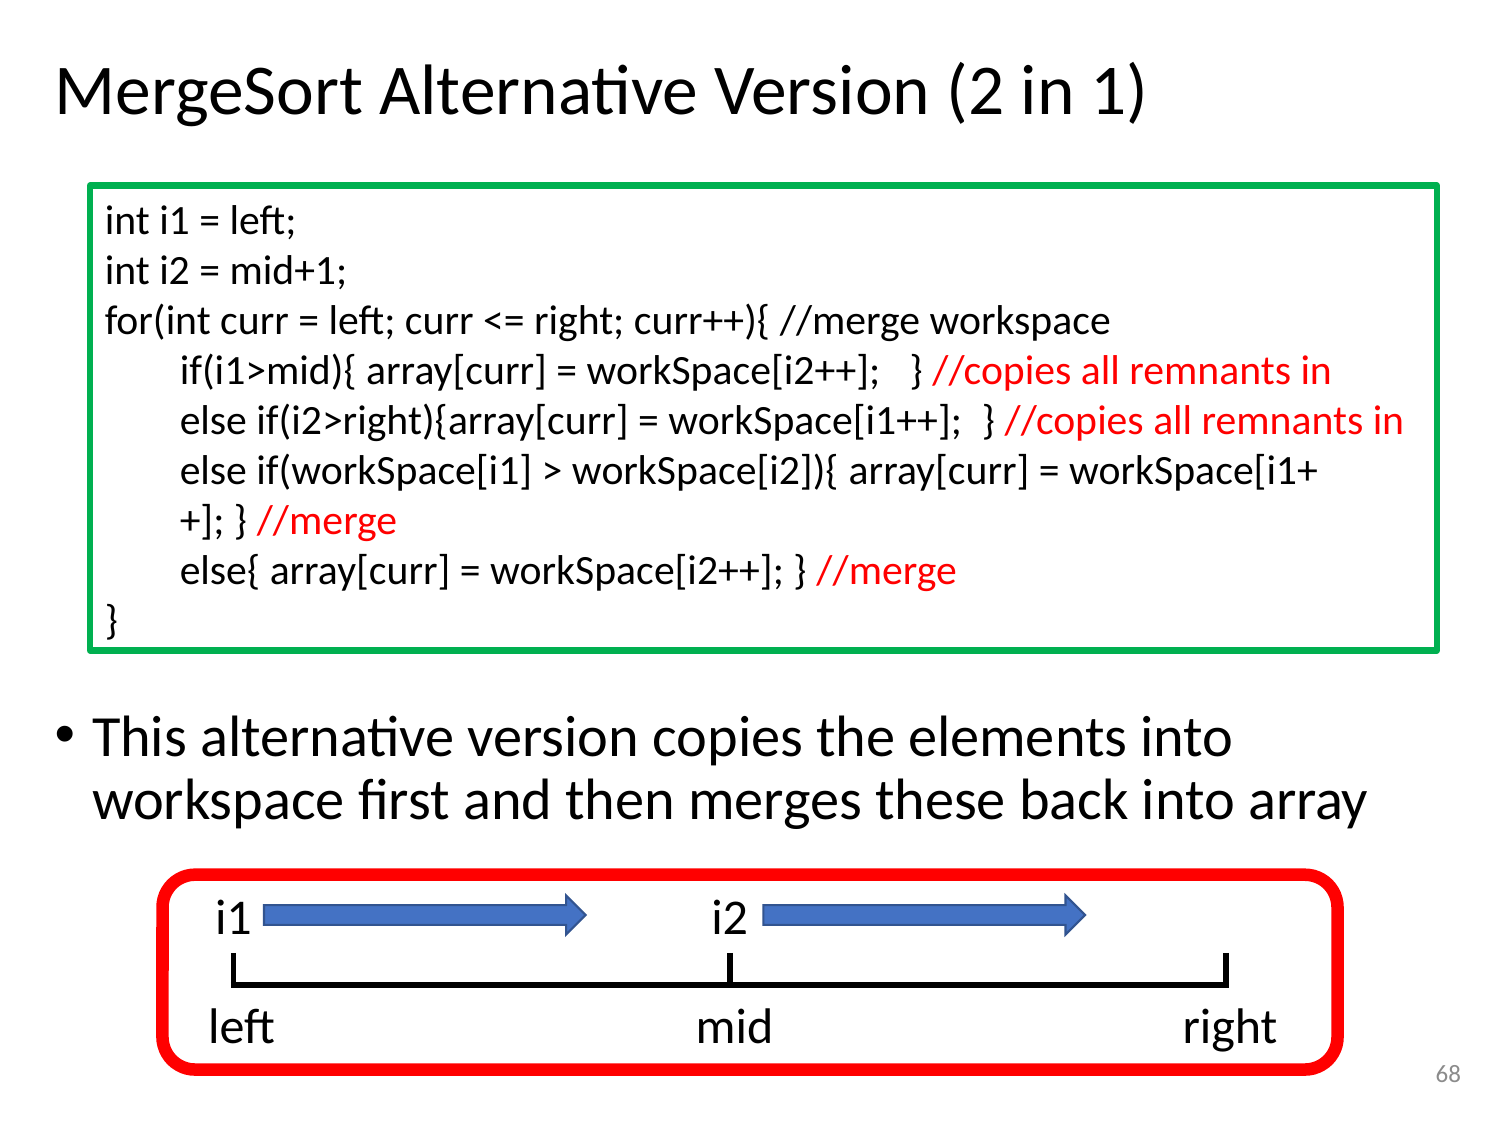

# MergeSort Alternative Version (2 in 1)
int i1 = left;
int i2 = mid+1;
for(int curr = left; curr <= right; curr++){ //merge workspace
if(i1>mid){ array[curr] = workSpace[i2++];   } //copies all remnants in
else if(i2>right){array[curr] = workSpace[i1++];  } //copies all remnants in
else if(workSpace[i1] > workSpace[i2]){ array[curr] = workSpace[i1++]; } //merge
else{ array[curr] = workSpace[i2++]; } //merge
}

This alternative version copies the elements into workspace first and then merges these back into array

i2
i1

|  |  |
| --- | --- |
left
mid
right
68